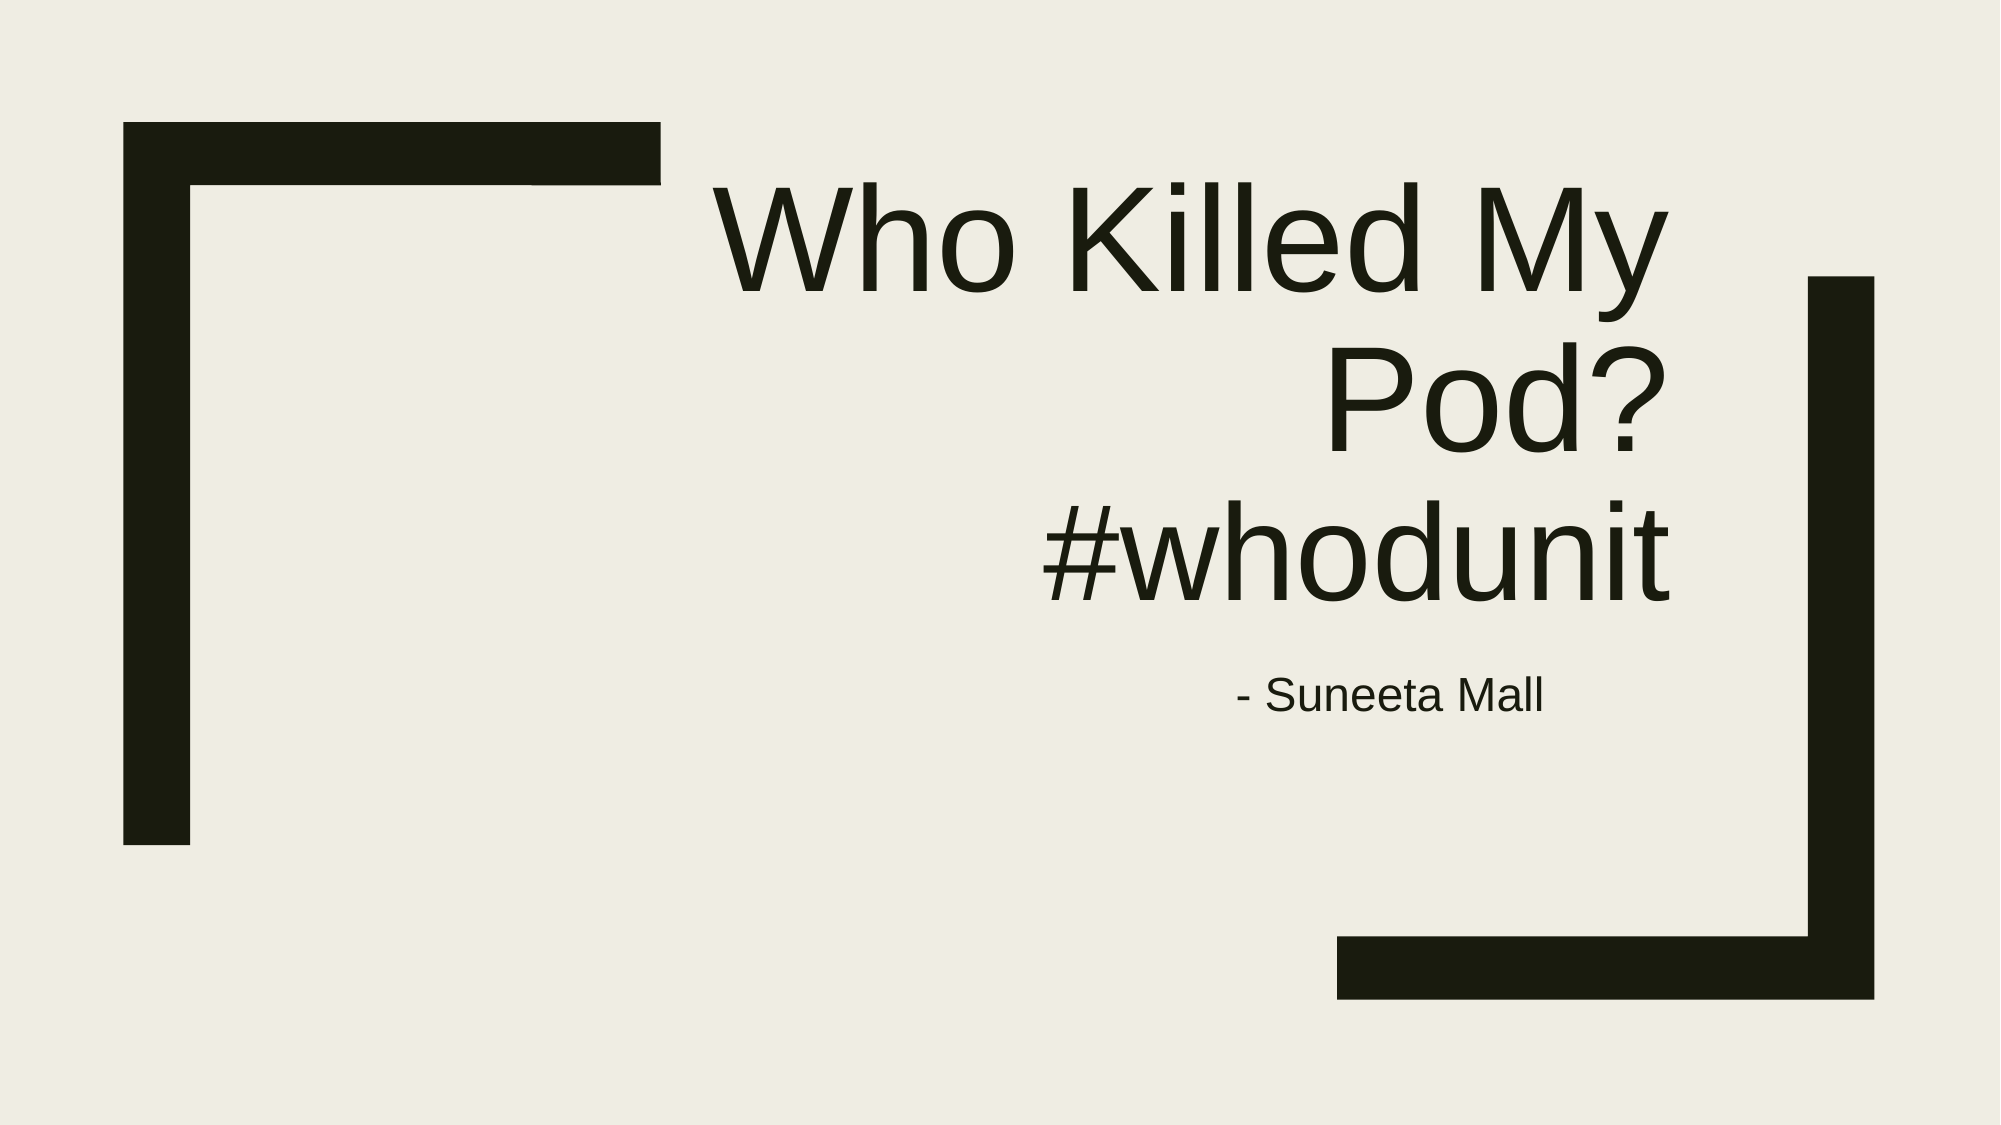

# Who Killed My Pod? #whodunit
- Suneeta Mall